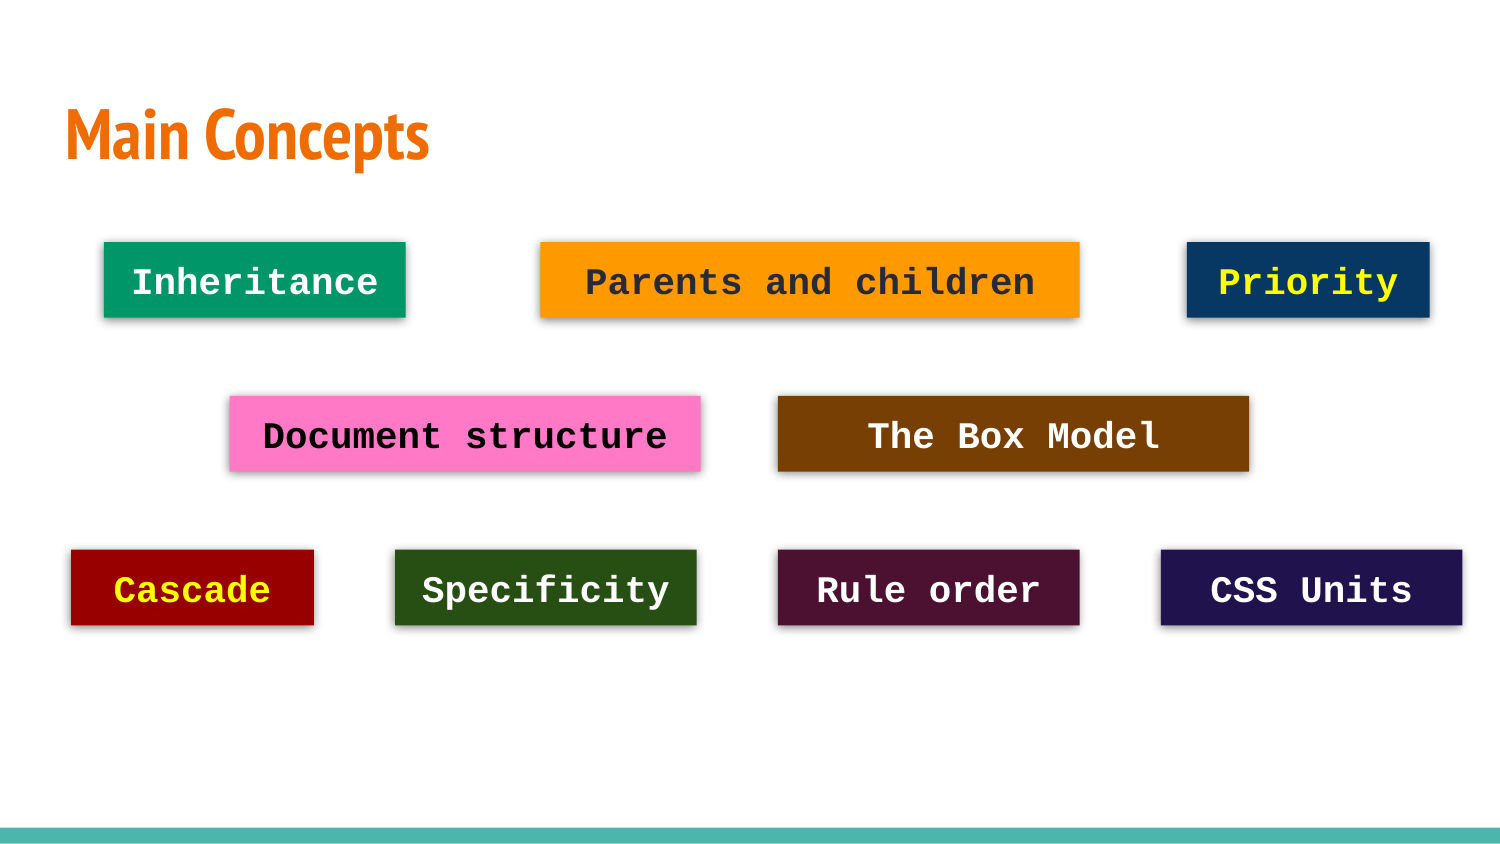

Main Concepts

Inheritance
Parents and children
Priority
Document structure
The Box Model
Cascade
Specificity
Rule order
CSS Units